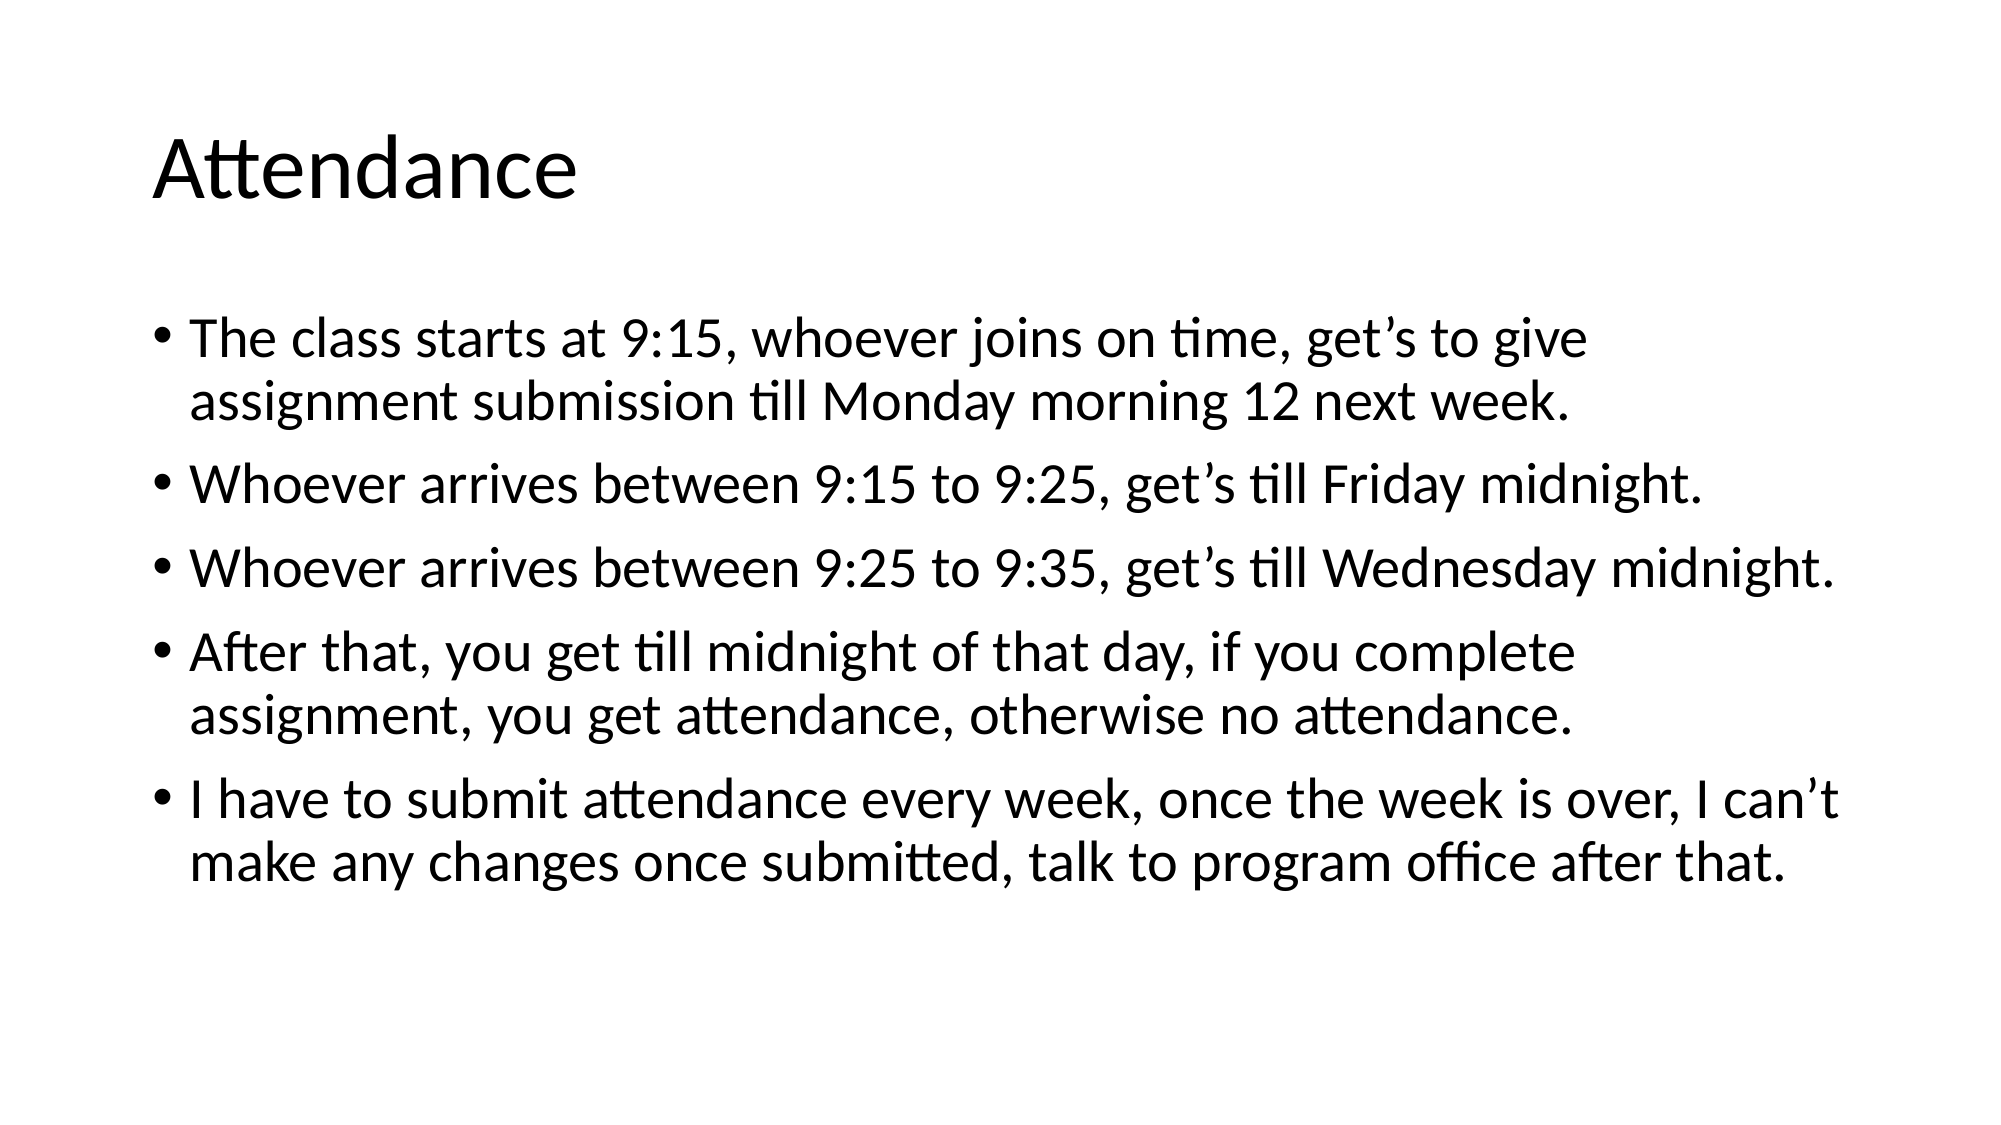

# Attendance
The class starts at 9:15, whoever joins on time, get’s to give assignment submission till Monday morning 12 next week.
Whoever arrives between 9:15 to 9:25, get’s till Friday midnight.
Whoever arrives between 9:25 to 9:35, get’s till Wednesday midnight.
After that, you get till midnight of that day, if you complete assignment, you get attendance, otherwise no attendance.
I have to submit attendance every week, once the week is over, I can’t make any changes once submitted, talk to program office after that.